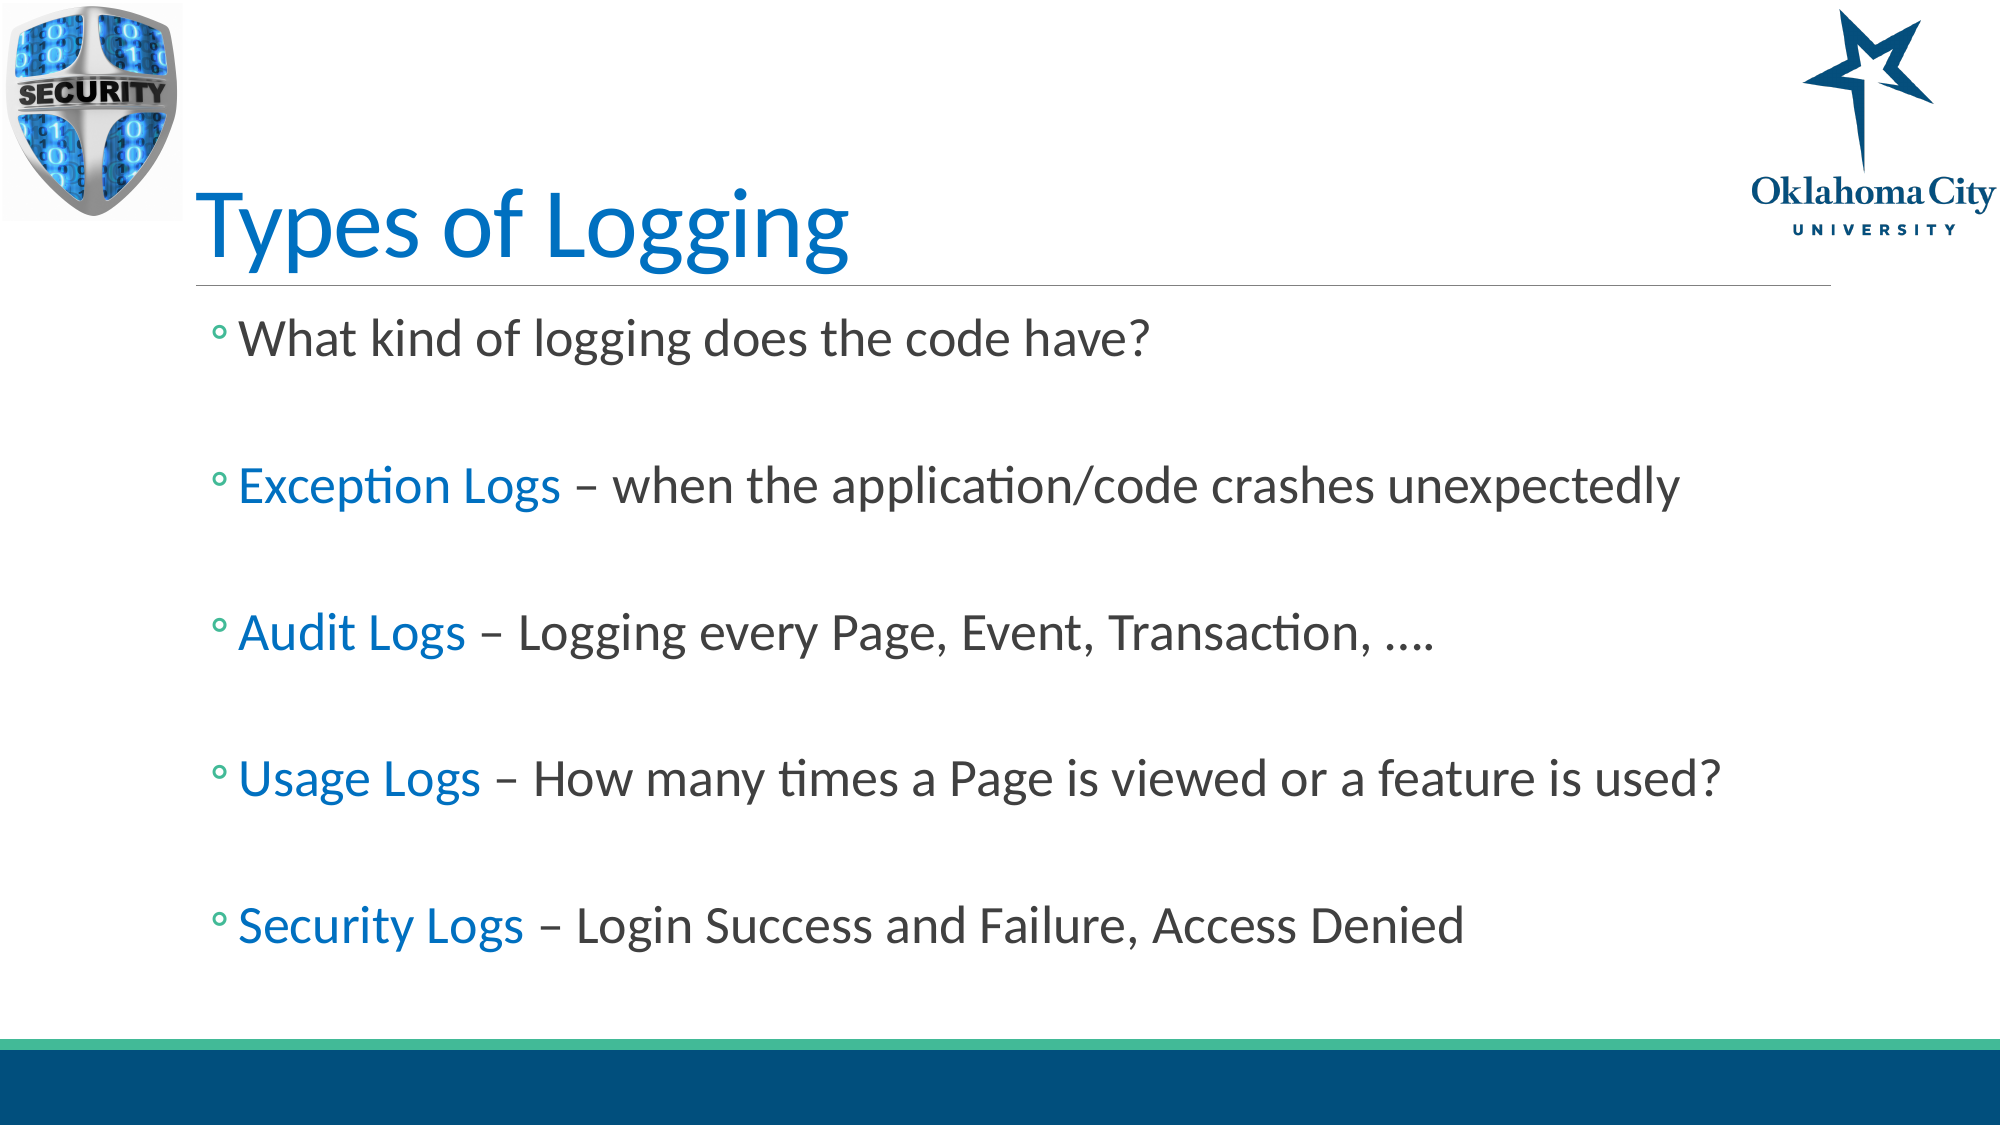

# Types of Logging
What kind of logging does the code have?

Exception Logs – when the application/code crashes unexpectedly

Audit Logs – Logging every Page, Event, Transaction, ….

Usage Logs – How many times a Page is viewed or a feature is used?

Security Logs – Login Success and Failure, Access Denied